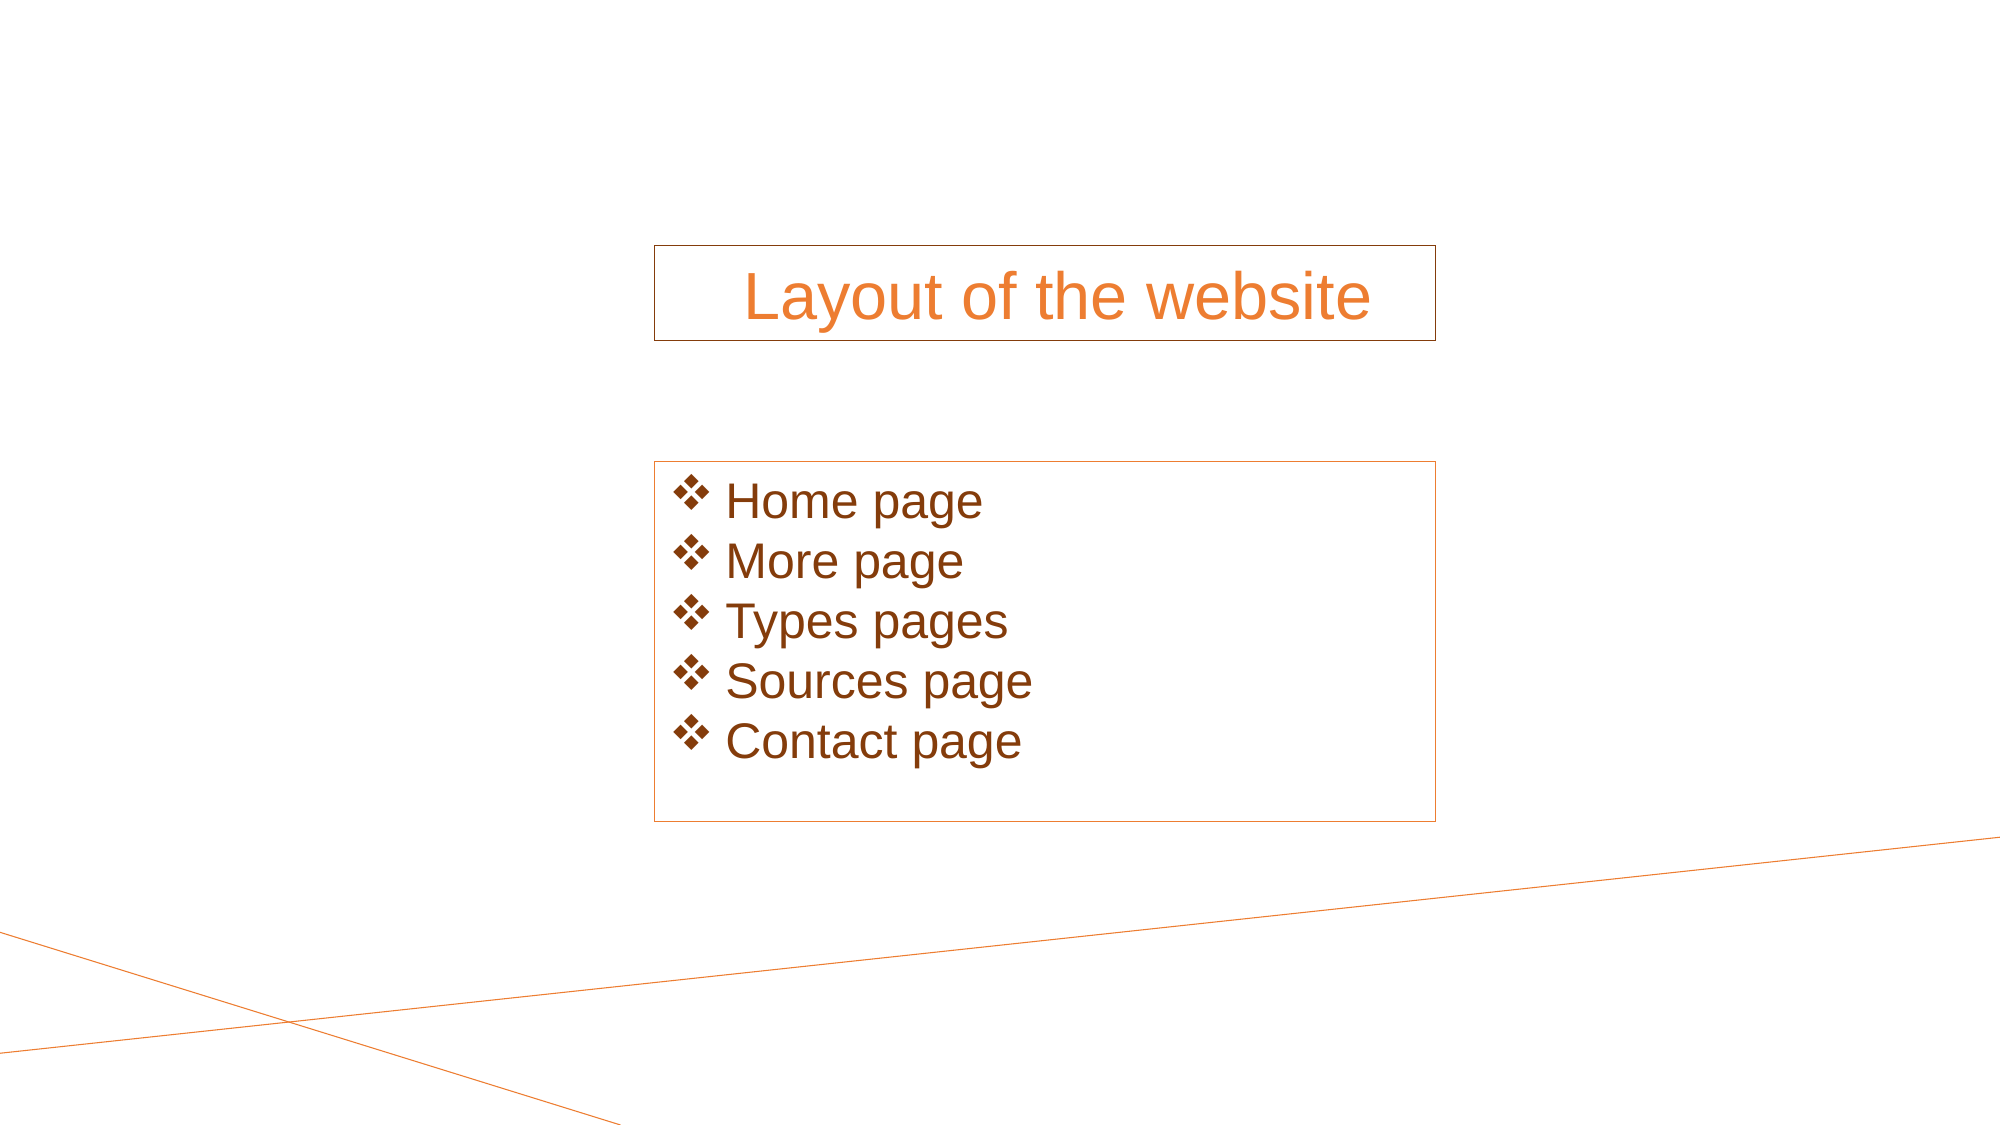

Layout of the website
Home page
More page
Types pages
Sources page
Contact page